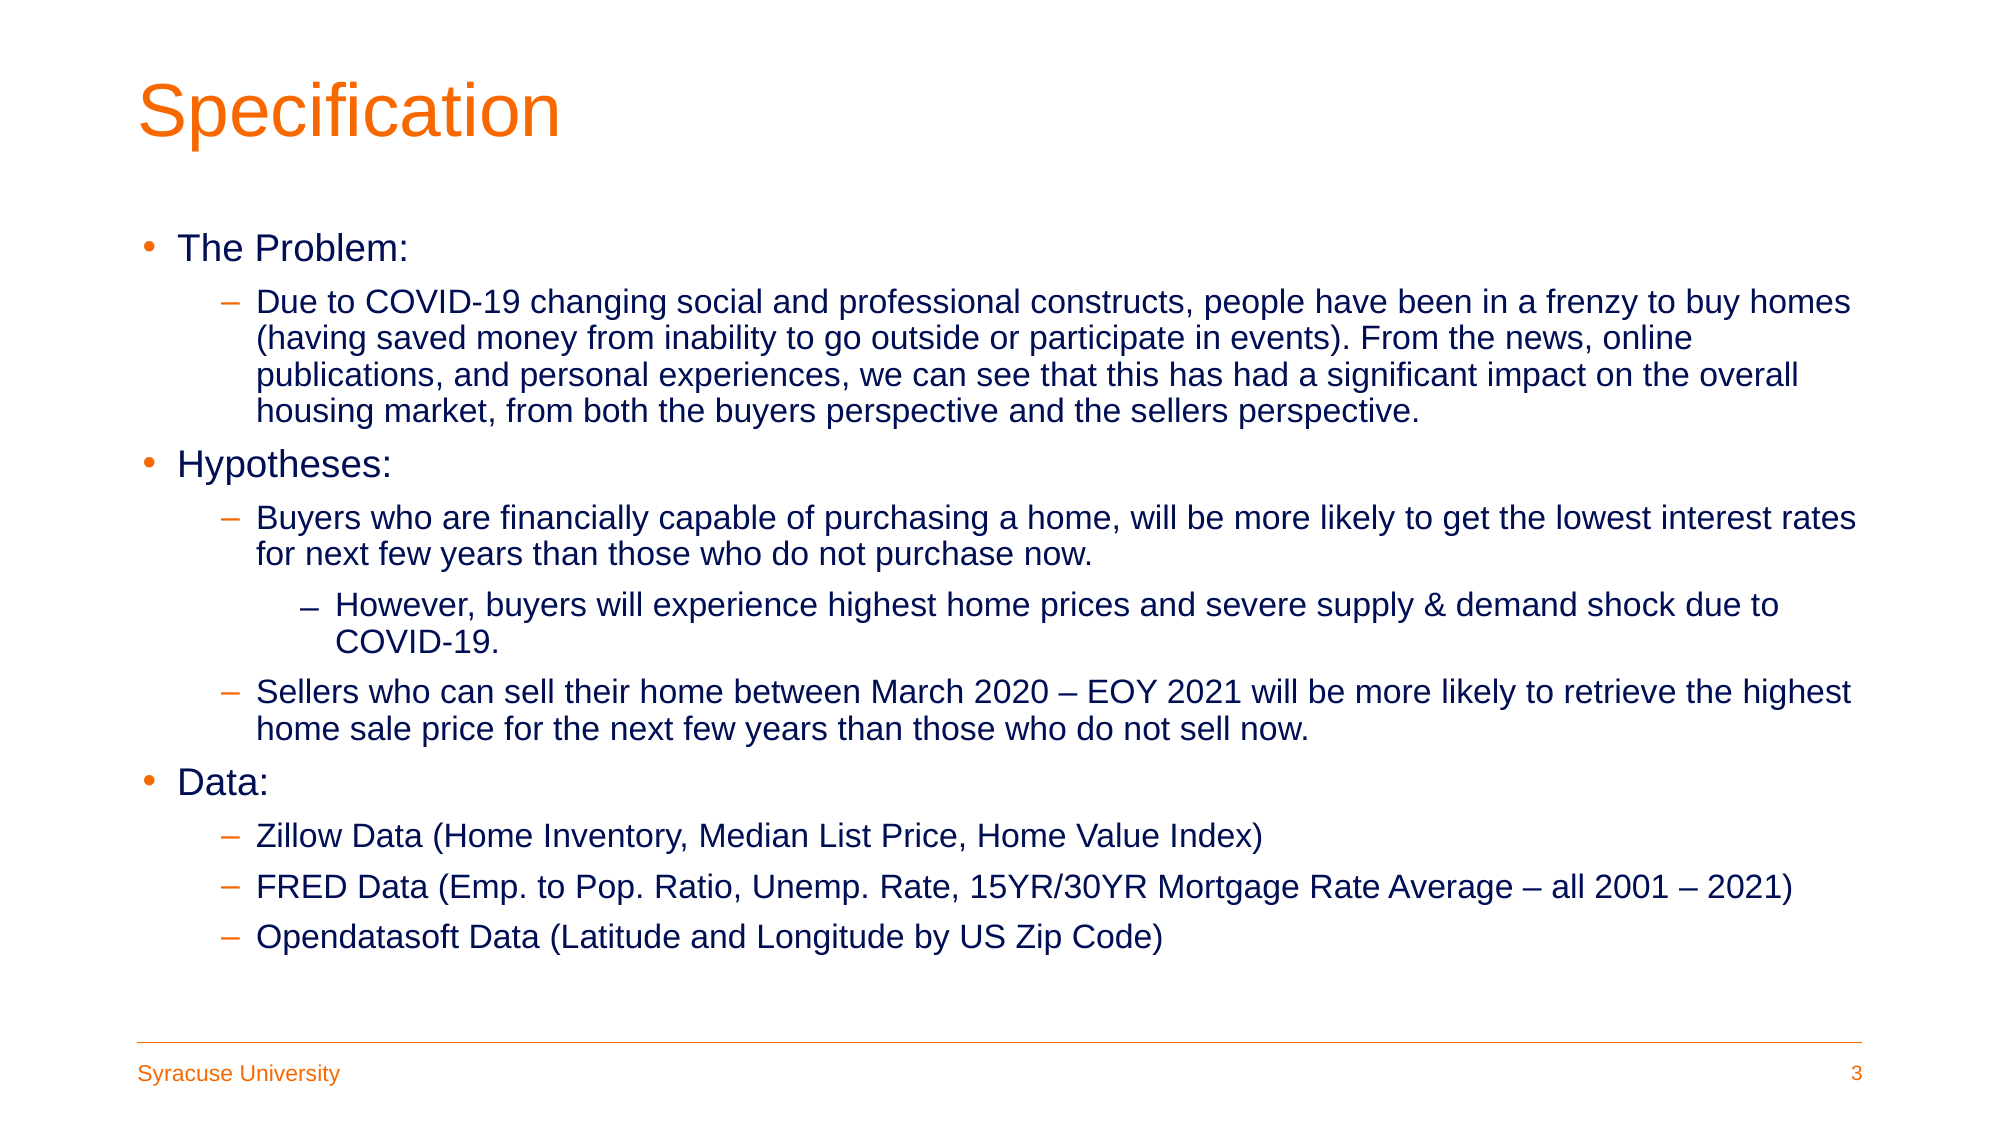

# Specification
The Problem:
Due to COVID-19 changing social and professional constructs, people have been in a frenzy to buy homes (having saved money from inability to go outside or participate in events). From the news, online publications, and personal experiences, we can see that this has had a significant impact on the overall housing market, from both the buyers perspective and the sellers perspective.
Hypotheses:
Buyers who are financially capable of purchasing a home, will be more likely to get the lowest interest rates for next few years than those who do not purchase now.
However, buyers will experience highest home prices and severe supply & demand shock due to COVID-19.
Sellers who can sell their home between March 2020 – EOY 2021 will be more likely to retrieve the highest home sale price for the next few years than those who do not sell now.
Data:
Zillow Data (Home Inventory, Median List Price, Home Value Index)
FRED Data (Emp. to Pop. Ratio, Unemp. Rate, 15YR/30YR Mortgage Rate Average – all 2001 – 2021)
Opendatasoft Data (Latitude and Longitude by US Zip Code)